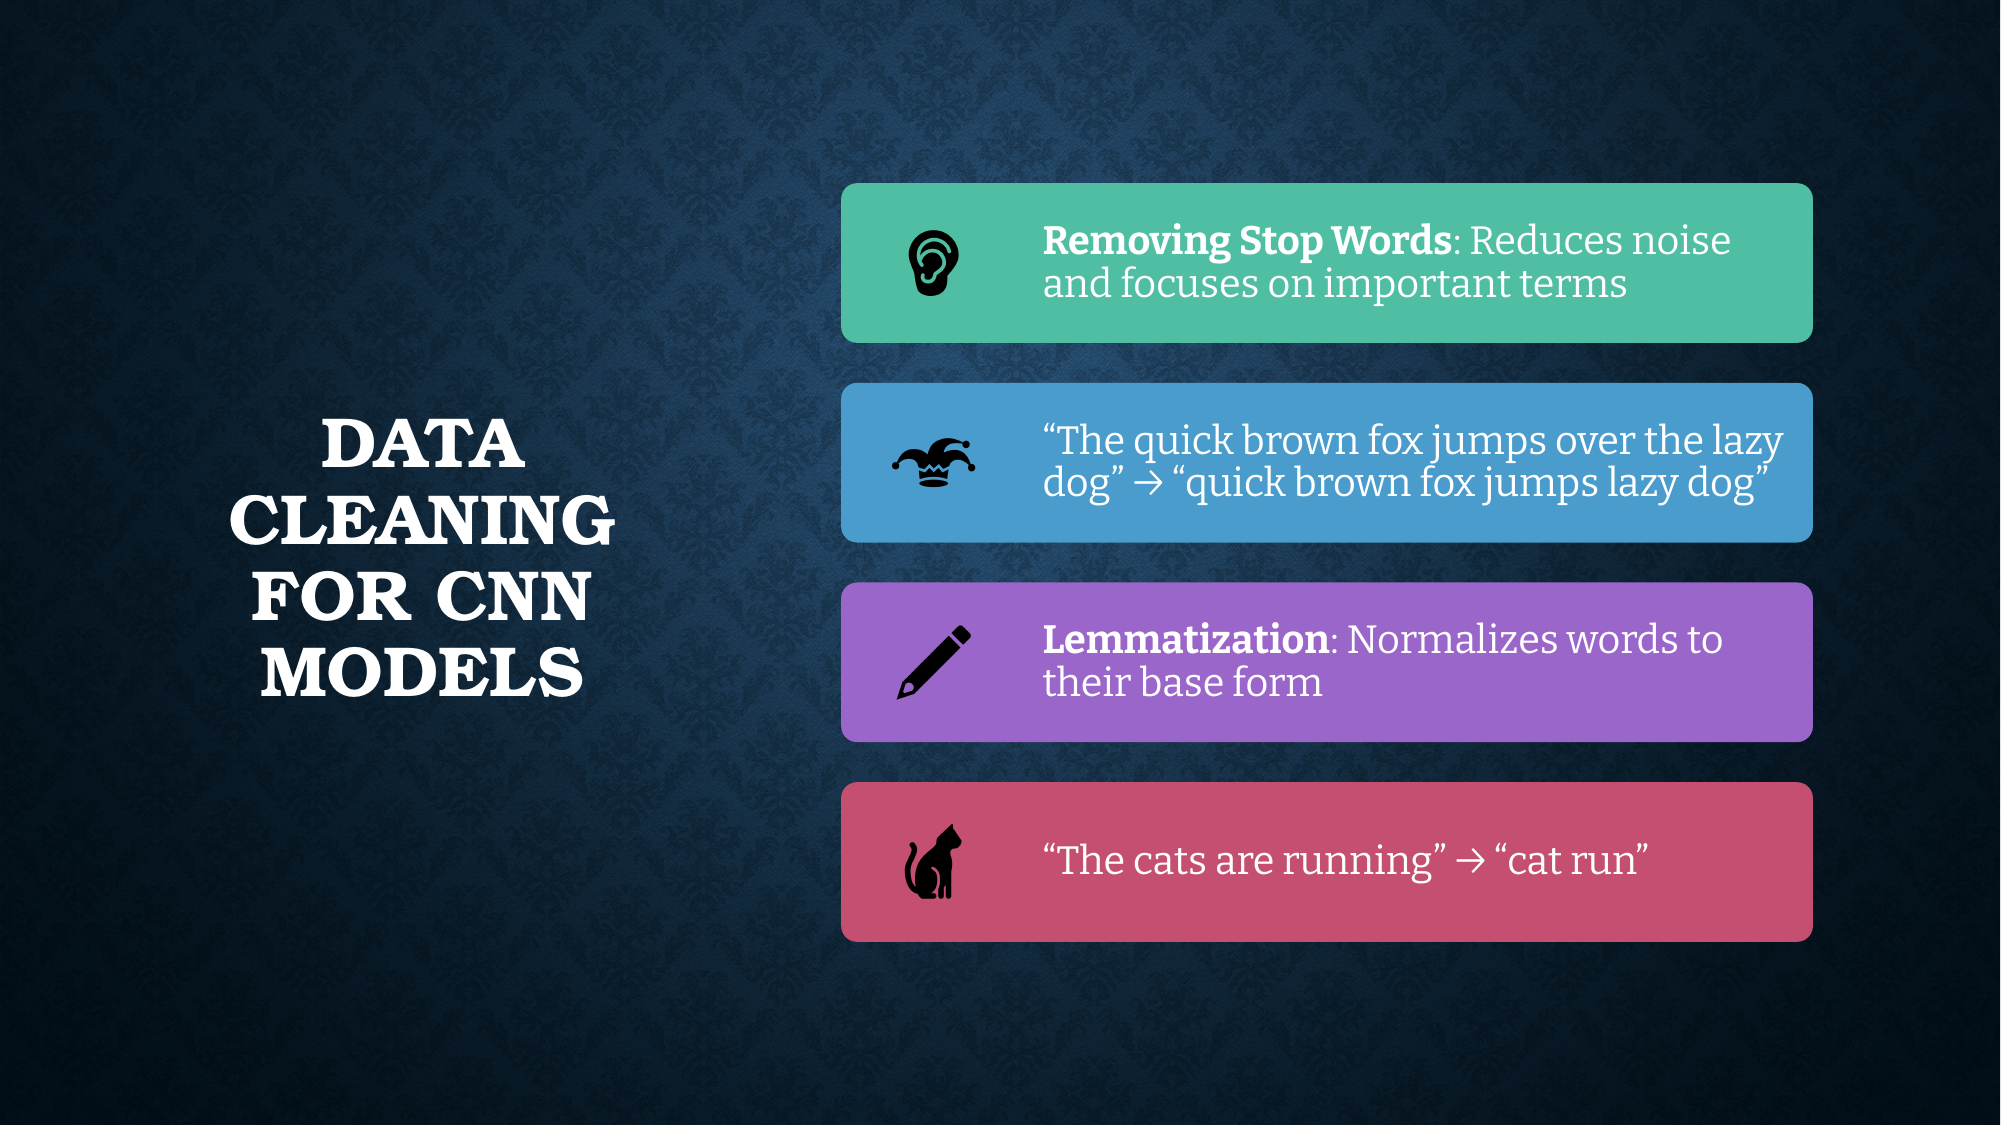

# Data Cleaning for CNN Models
Removing Stop Words: Reduces noise and focuses on important terms
“The quick brown fox jumps over the lazy dog” → “quick brown fox jumps lazy dog”
Lemmatization: Normalizes words to their base form
“The cats are running” → “cat run”